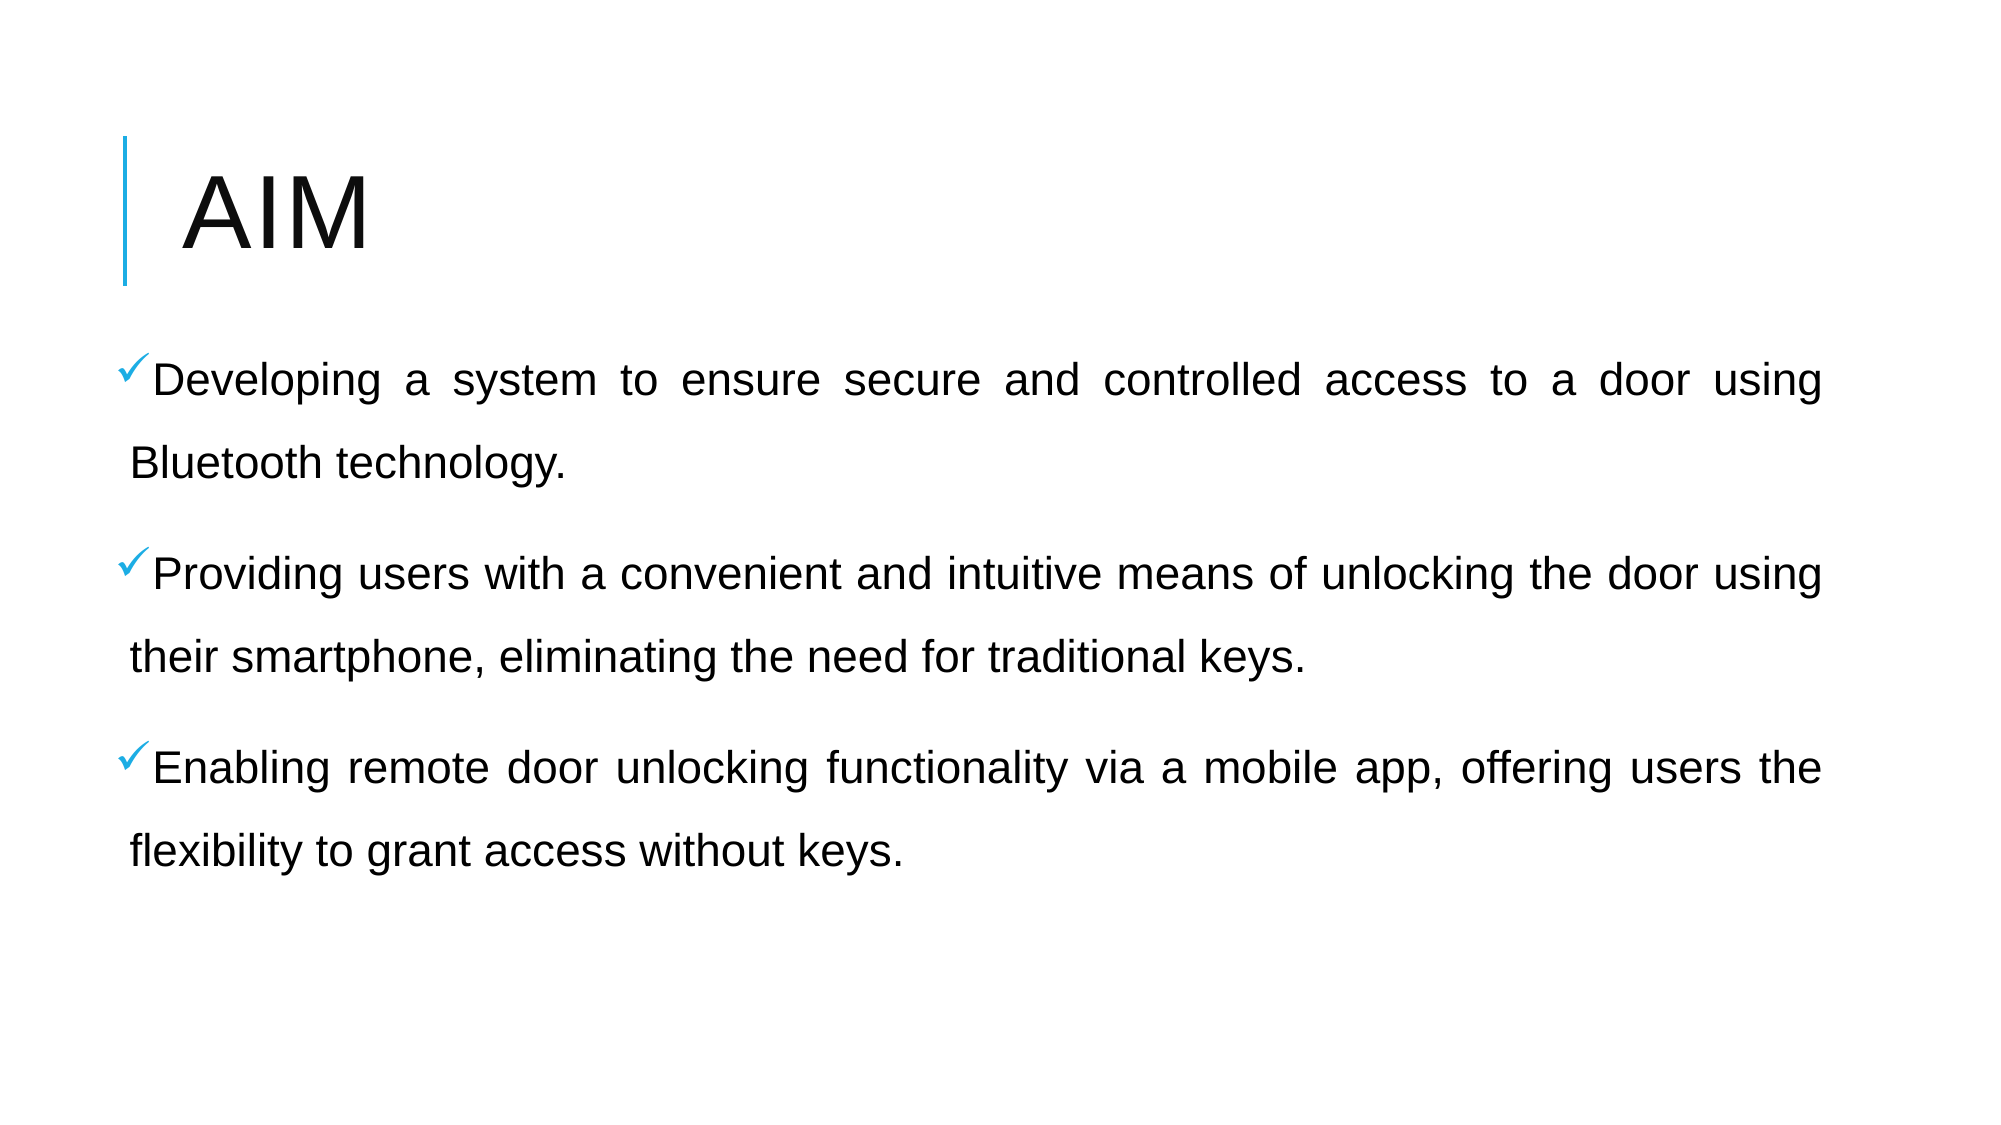

# AIM
Developing a system to ensure secure and controlled access to a door using Bluetooth technology.
Providing users with a convenient and intuitive means of unlocking the door using their smartphone, eliminating the need for traditional keys.
Enabling remote door unlocking functionality via a mobile app, offering users the flexibility to grant access without keys.